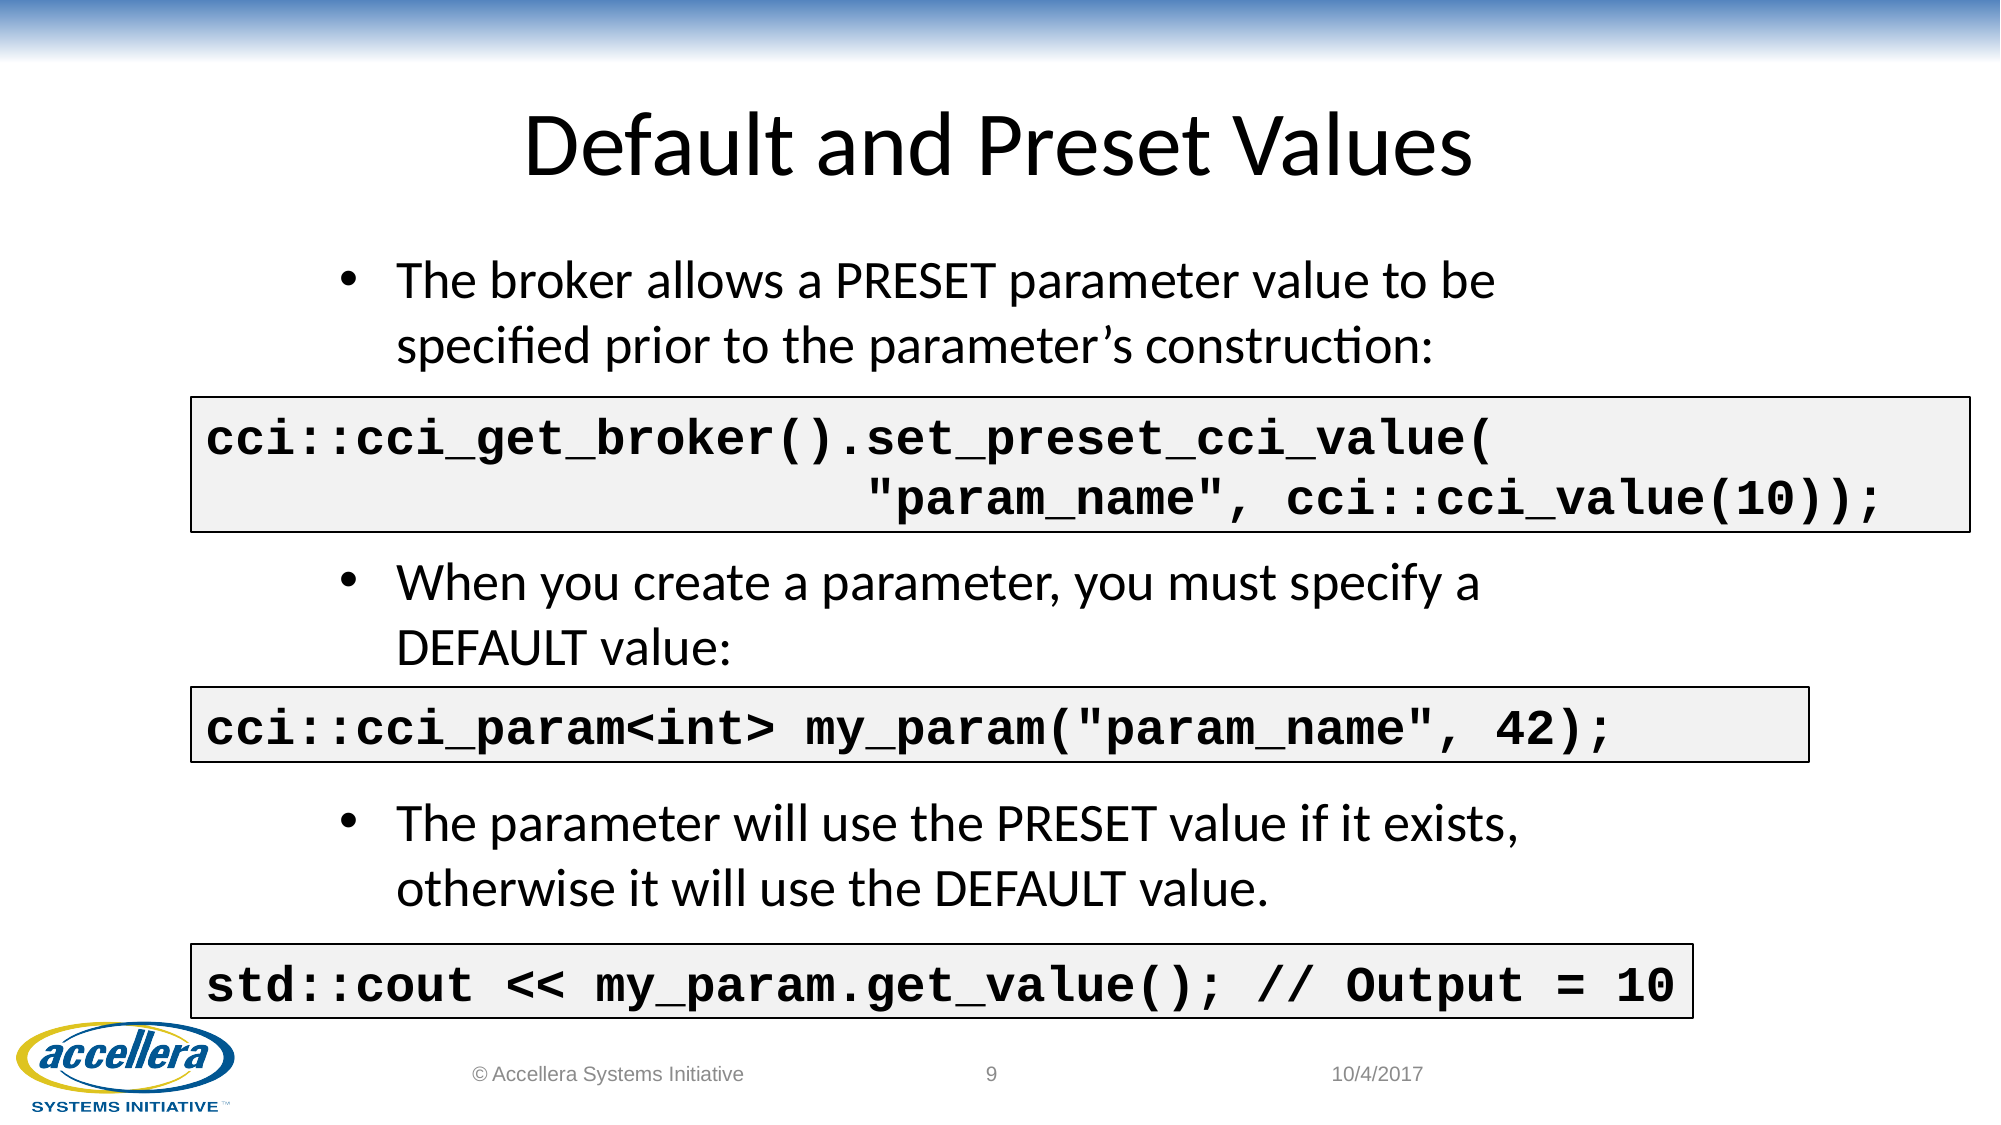

# Default and Preset Values
The broker allows a PRESET parameter value to be specified prior to the parameter’s construction:

cci::cci_get_broker().set_preset_cci_value(
                      "param_name", cci::cci_value(10));
When you create a parameter, you must specify a DEFAULT value:
cci::cci_param<int> my_param("param_name", 42);
The parameter will use the PRESET value if it exists, otherwise it will use the DEFAULT value.
std::cout << my_param.get_value(); // Output = 10
© Accellera Systems Initiative
9
10/4/2017